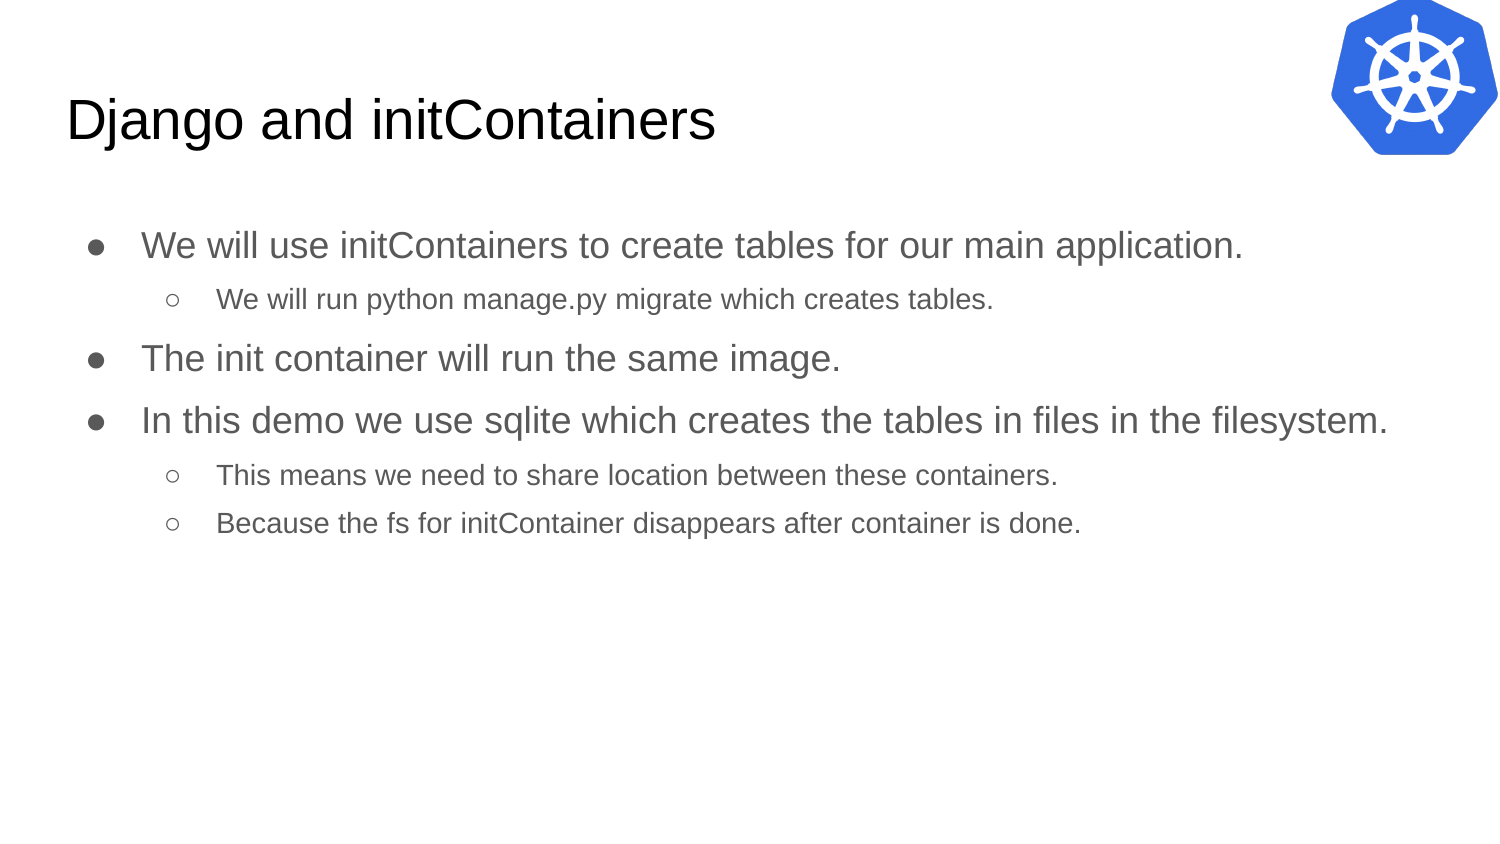

# Django and initContainers
We will use initContainers to create tables for our main application.
We will run python manage.py migrate which creates tables.
The init container will run the same image.
In this demo we use sqlite which creates the tables in files in the filesystem.
This means we need to share location between these containers.
Because the fs for initContainer disappears after container is done.